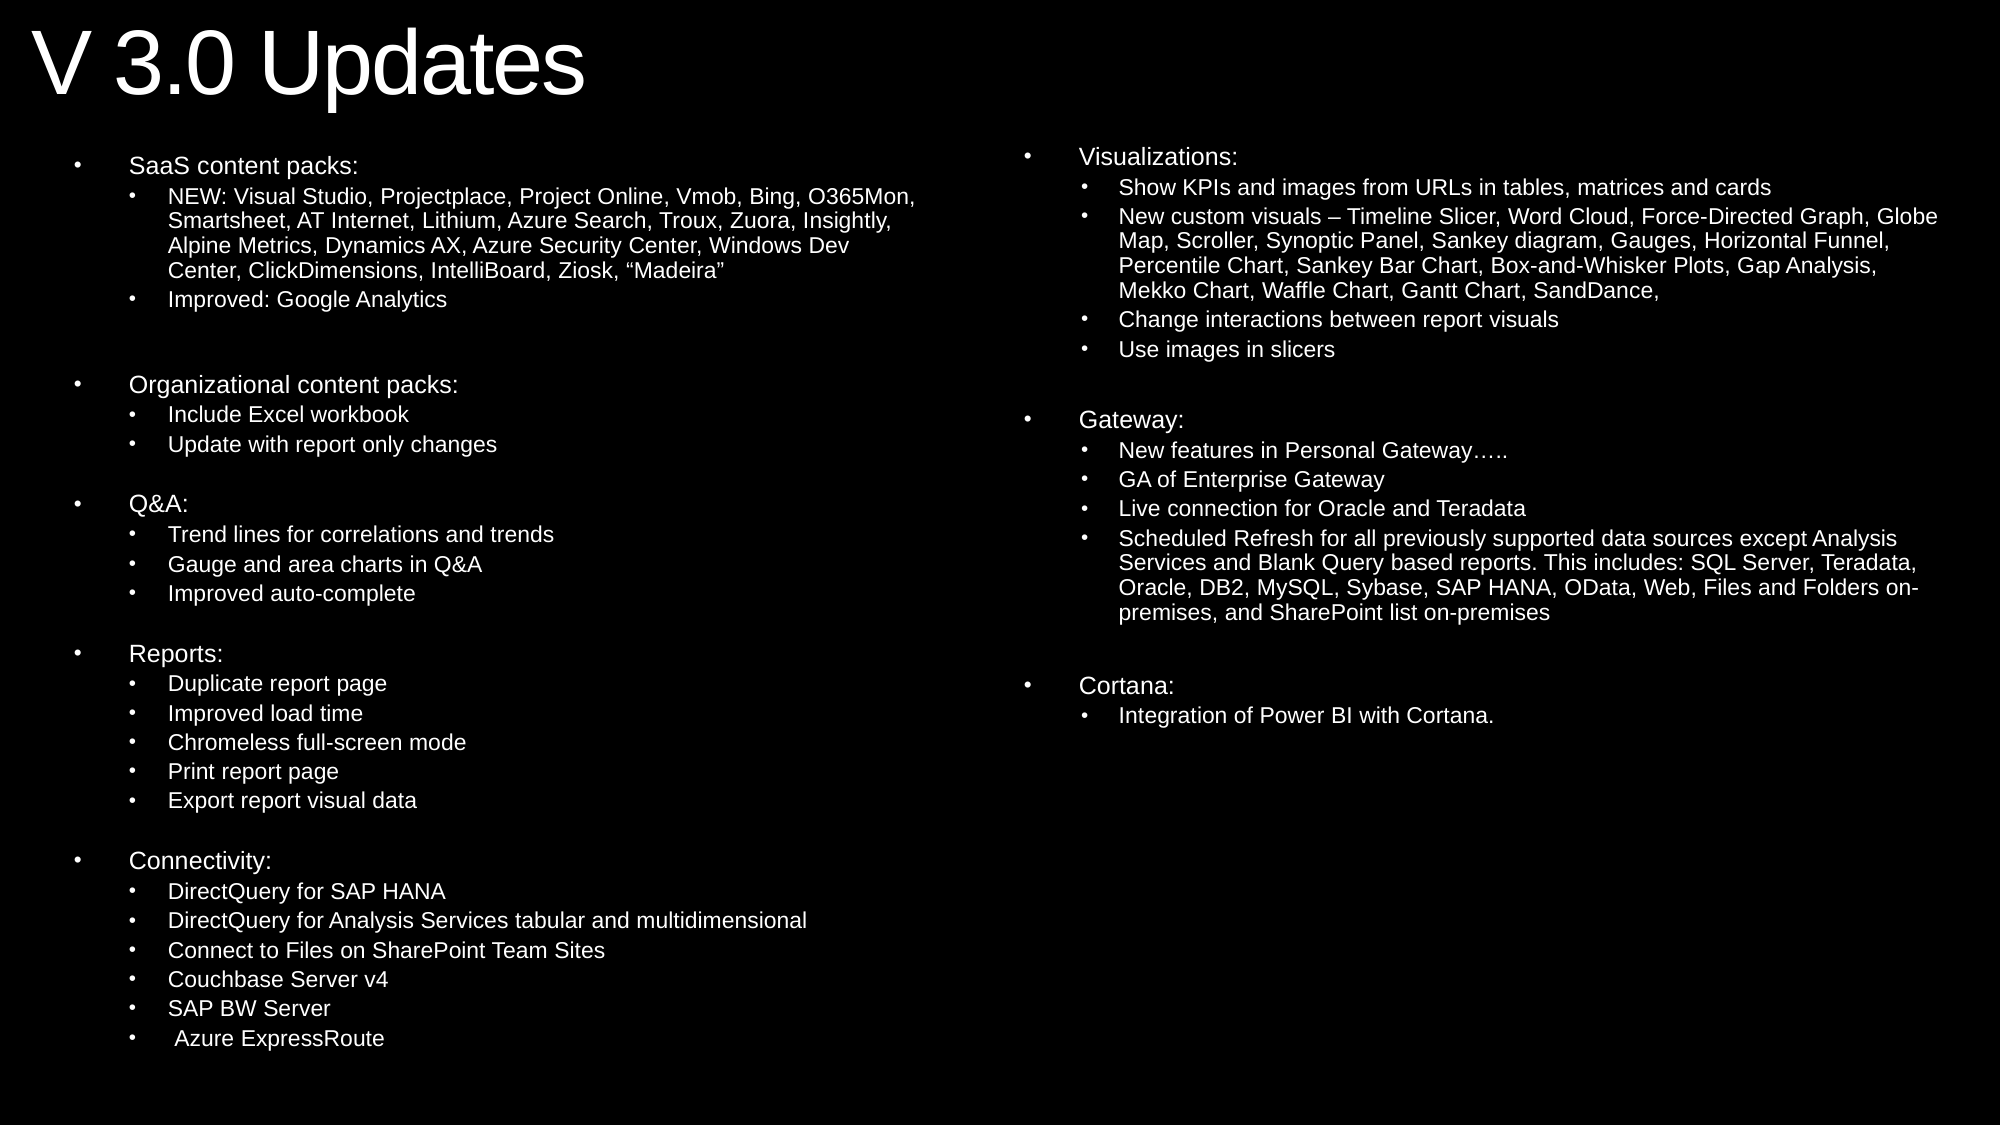

# V 3.0 Updates
SaaS content packs:
NEW: Visual Studio, Projectplace, Project Online, Vmob, Bing, O365Mon, Smartsheet, AT Internet, Lithium, Azure Search, Troux, Zuora, Insightly, Alpine Metrics, Dynamics AX, Azure Security Center, Windows Dev Center, ClickDimensions, IntelliBoard, Ziosk, “Madeira”
Improved: Google Analytics

Organizational content packs:
Include Excel workbook
Update with report only changes

Q&A:
Trend lines for correlations and trends
Gauge and area charts in Q&A
Improved auto-complete

Reports:
Duplicate report page
Improved load time
Chromeless full-screen mode
Print report page
Export report visual data

Connectivity:
DirectQuery for SAP HANA
DirectQuery for Analysis Services tabular and multidimensional
Connect to Files on SharePoint Team Sites
Couchbase Server v4
SAP BW Server
 Azure ExpressRoute
Visualizations:
Show KPIs and images from URLs in tables, matrices and cards
New custom visuals – Timeline Slicer, Word Cloud, Force-Directed Graph, Globe Map, Scroller, Synoptic Panel, Sankey diagram, Gauges, Horizontal Funnel, Percentile Chart, Sankey Bar Chart, Box-and-Whisker Plots, Gap Analysis, Mekko Chart, Waffle Chart, Gantt Chart, SandDance,
Change interactions between report visuals
Use images in slicers

Gateway:
New features in Personal Gateway…..
GA of Enterprise Gateway
Live connection for Oracle and Teradata
Scheduled Refresh for all previously supported data sources except Analysis Services and Blank Query based reports. This includes: SQL Server, Teradata, Oracle, DB2, MySQL, Sybase, SAP HANA, OData, Web, Files and Folders on-premises, and SharePoint list on-premises

Cortana:
Integration of Power BI with Cortana.